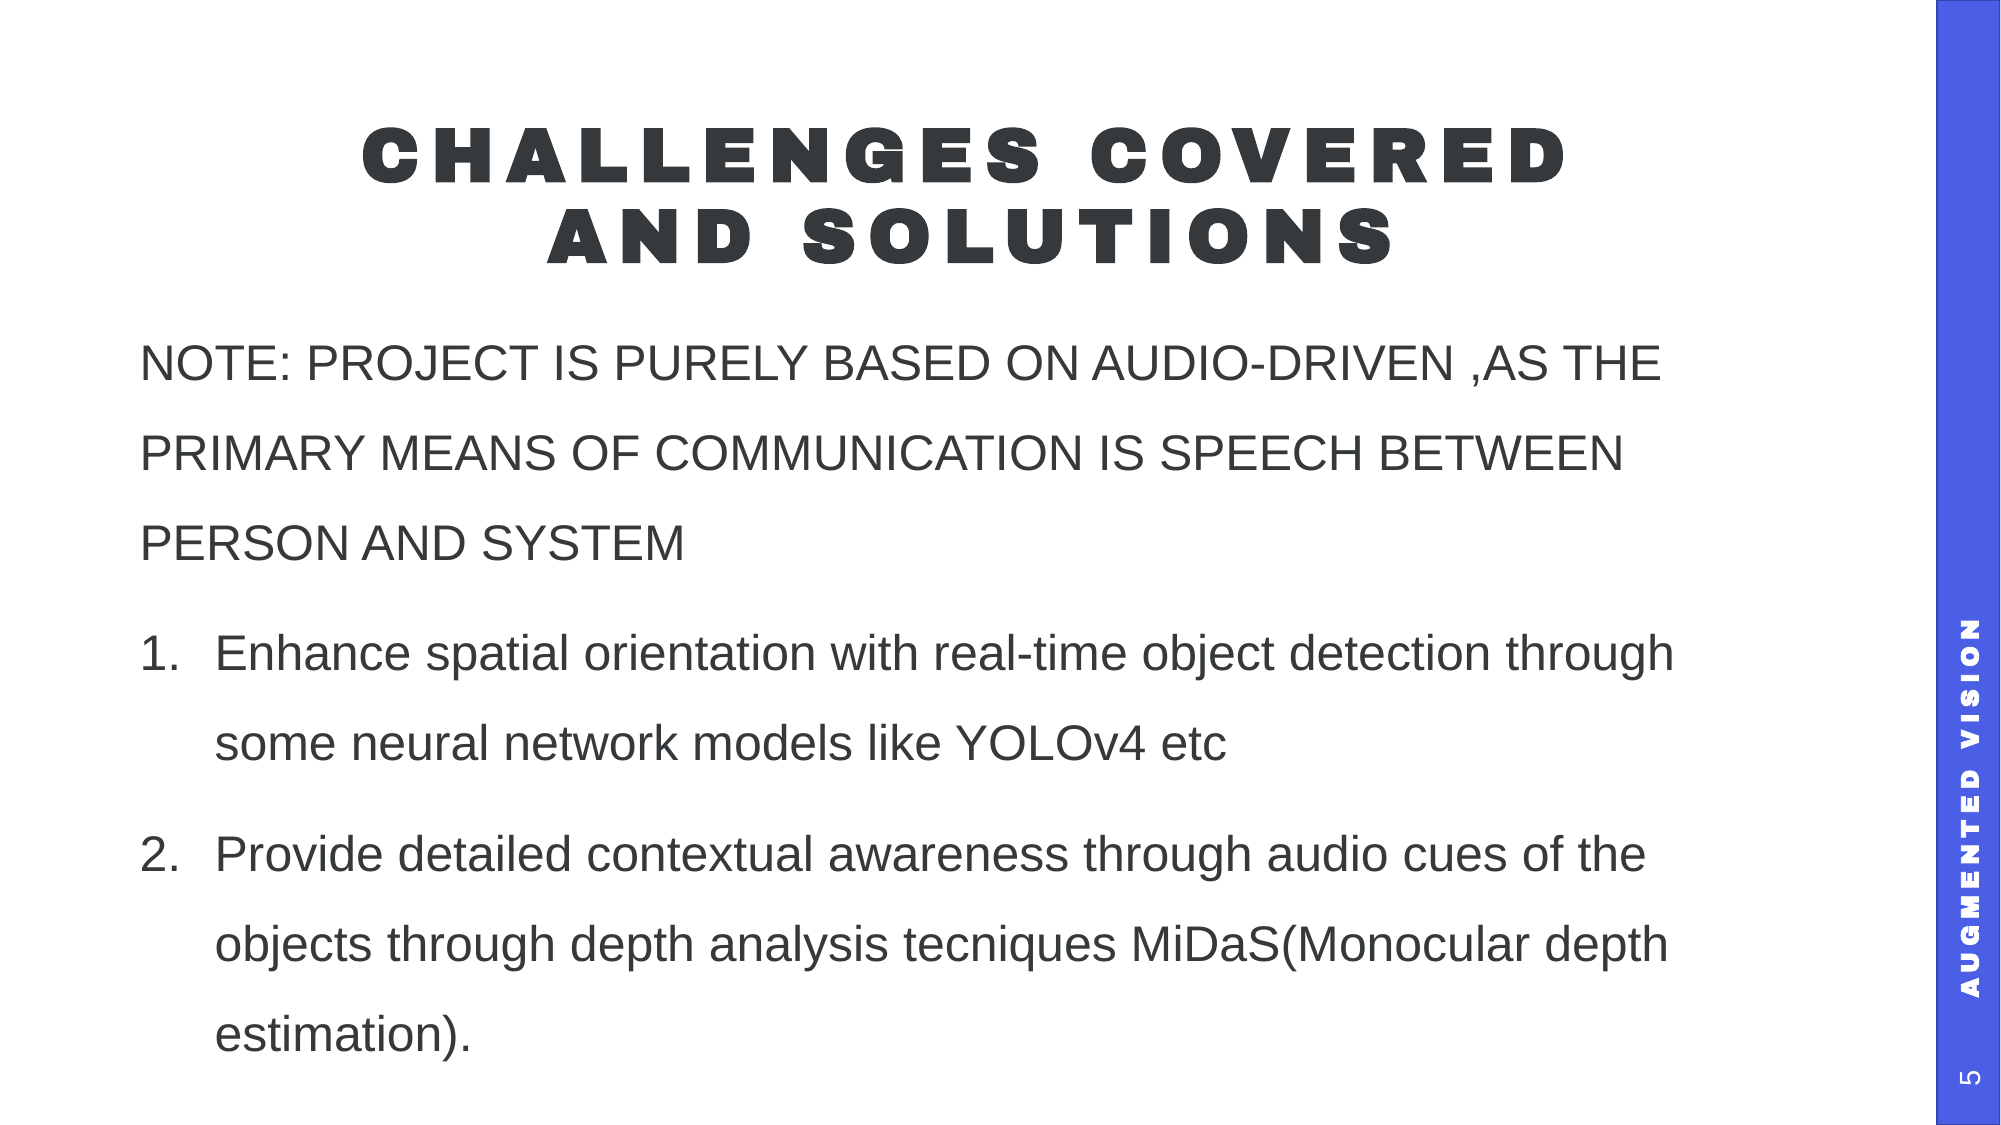

# Challenges covered and solutions
NOTE: PROJECT IS PURELY BASED ON AUDIO-DRIVEN ,AS THE PRIMARY MEANS OF COMMUNICATION IS SPEECH BETWEEN PERSON AND SYSTEM
Enhance spatial orientation with real-time object detection through some neural network models like YOLOv4 etc
Provide detailed contextual awareness through audio cues of the objects through depth analysis tecniques MiDaS(Monocular depth estimation).

Augmented vision
5